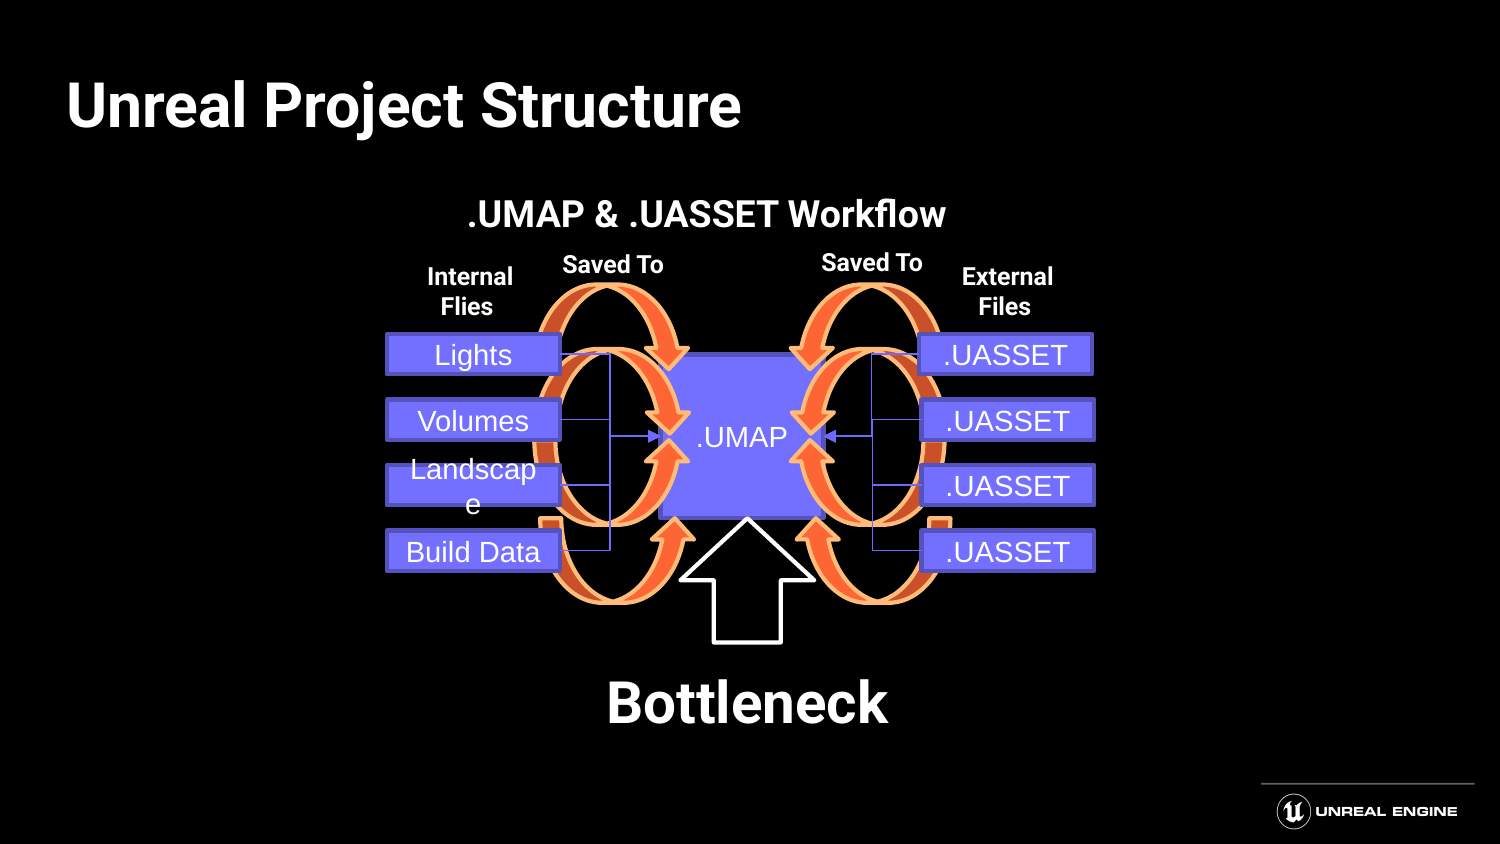

# Unreal Project Structure
.UMAP & .UASSET Workflow
Saved To
Saved To
Internal Flies
External Files

Lights
.UASSET

.UMAP
Volumes
.UASSET

Landscape
.UASSET

Build Data
.UASSET
Bottleneck